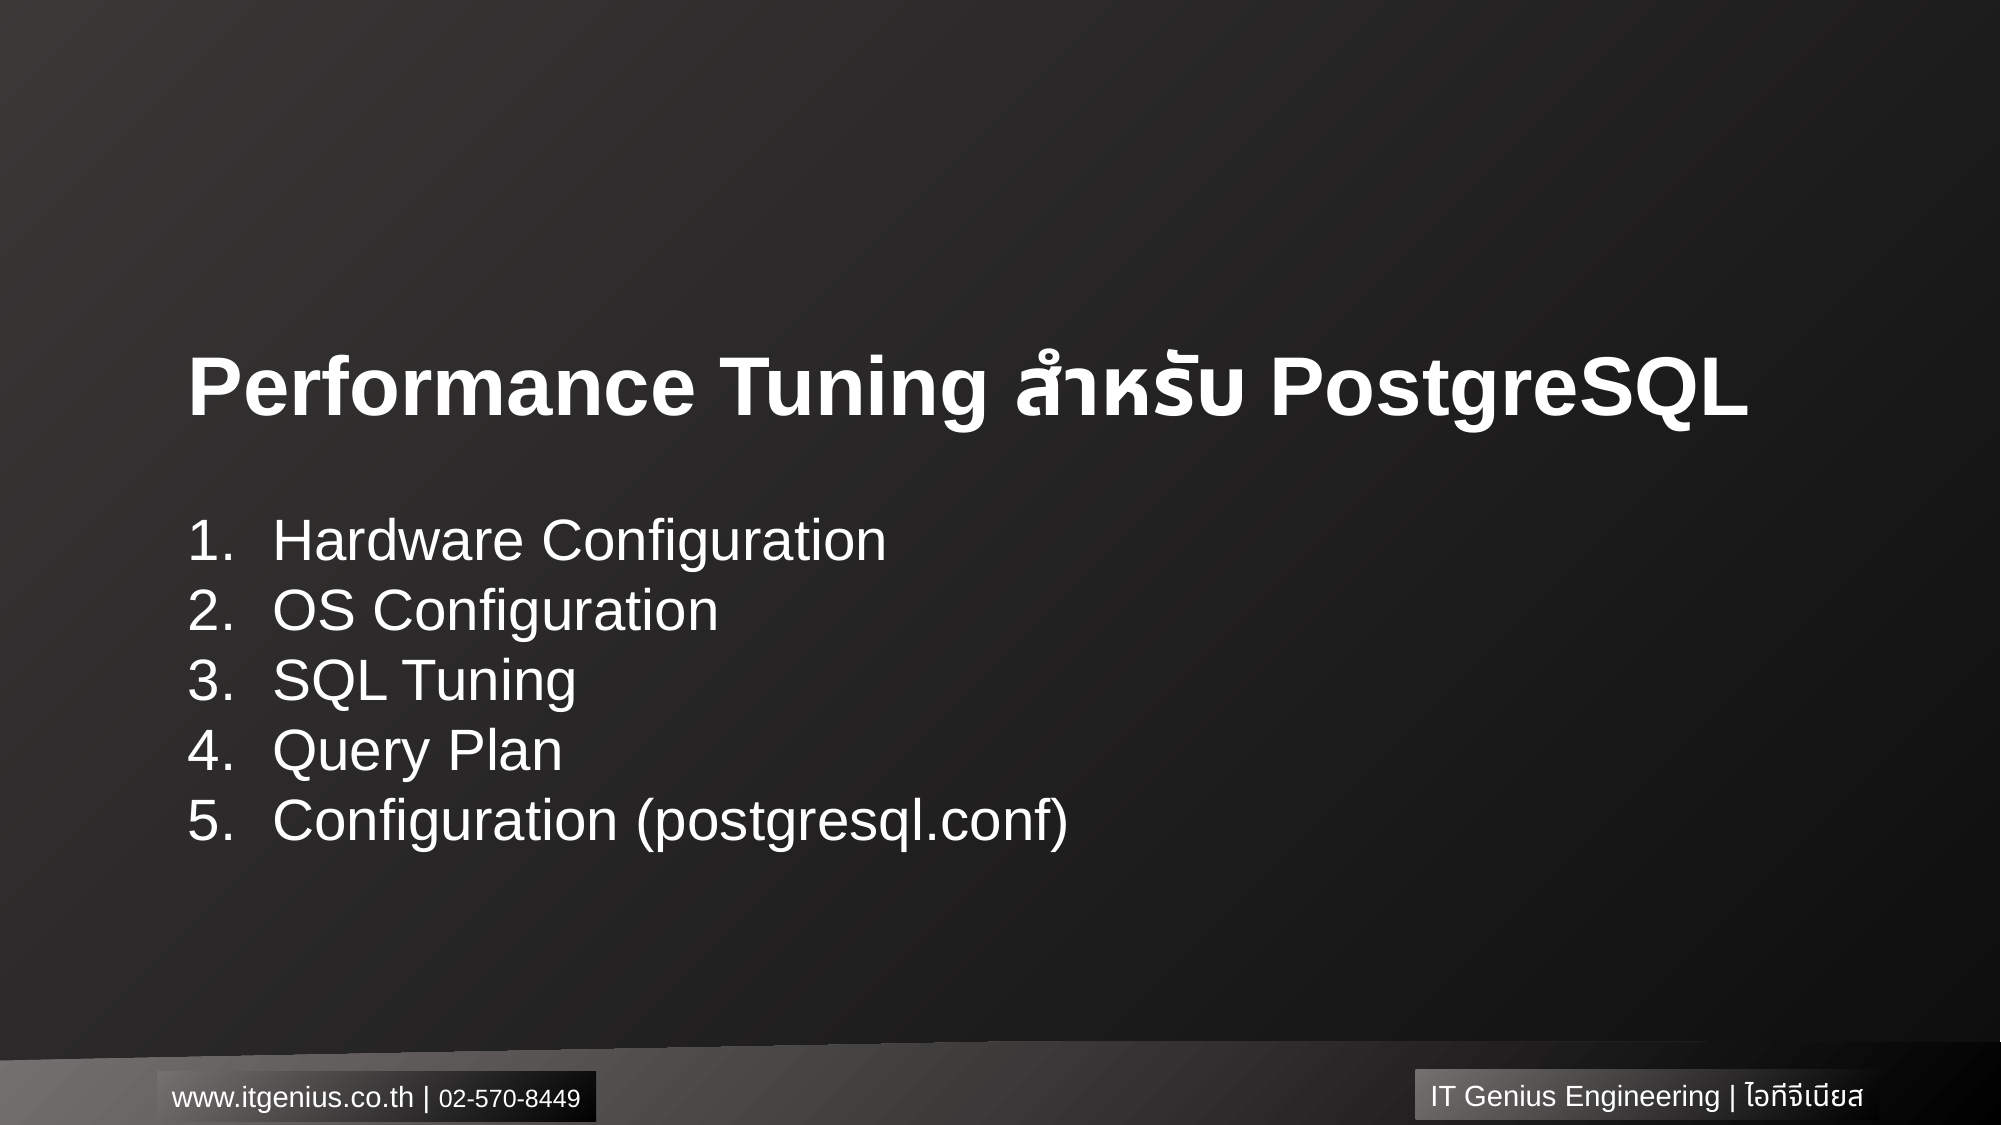

Performance Tuning สำหรับ PostgreSQL

Hardware Configuration
OS Configuration
SQL Tuning
Query Plan
Configuration (postgresql.conf)

IT Genius Engineering | ไอทีจีเนียส
www.itgenius.co.th | 02-570-8449